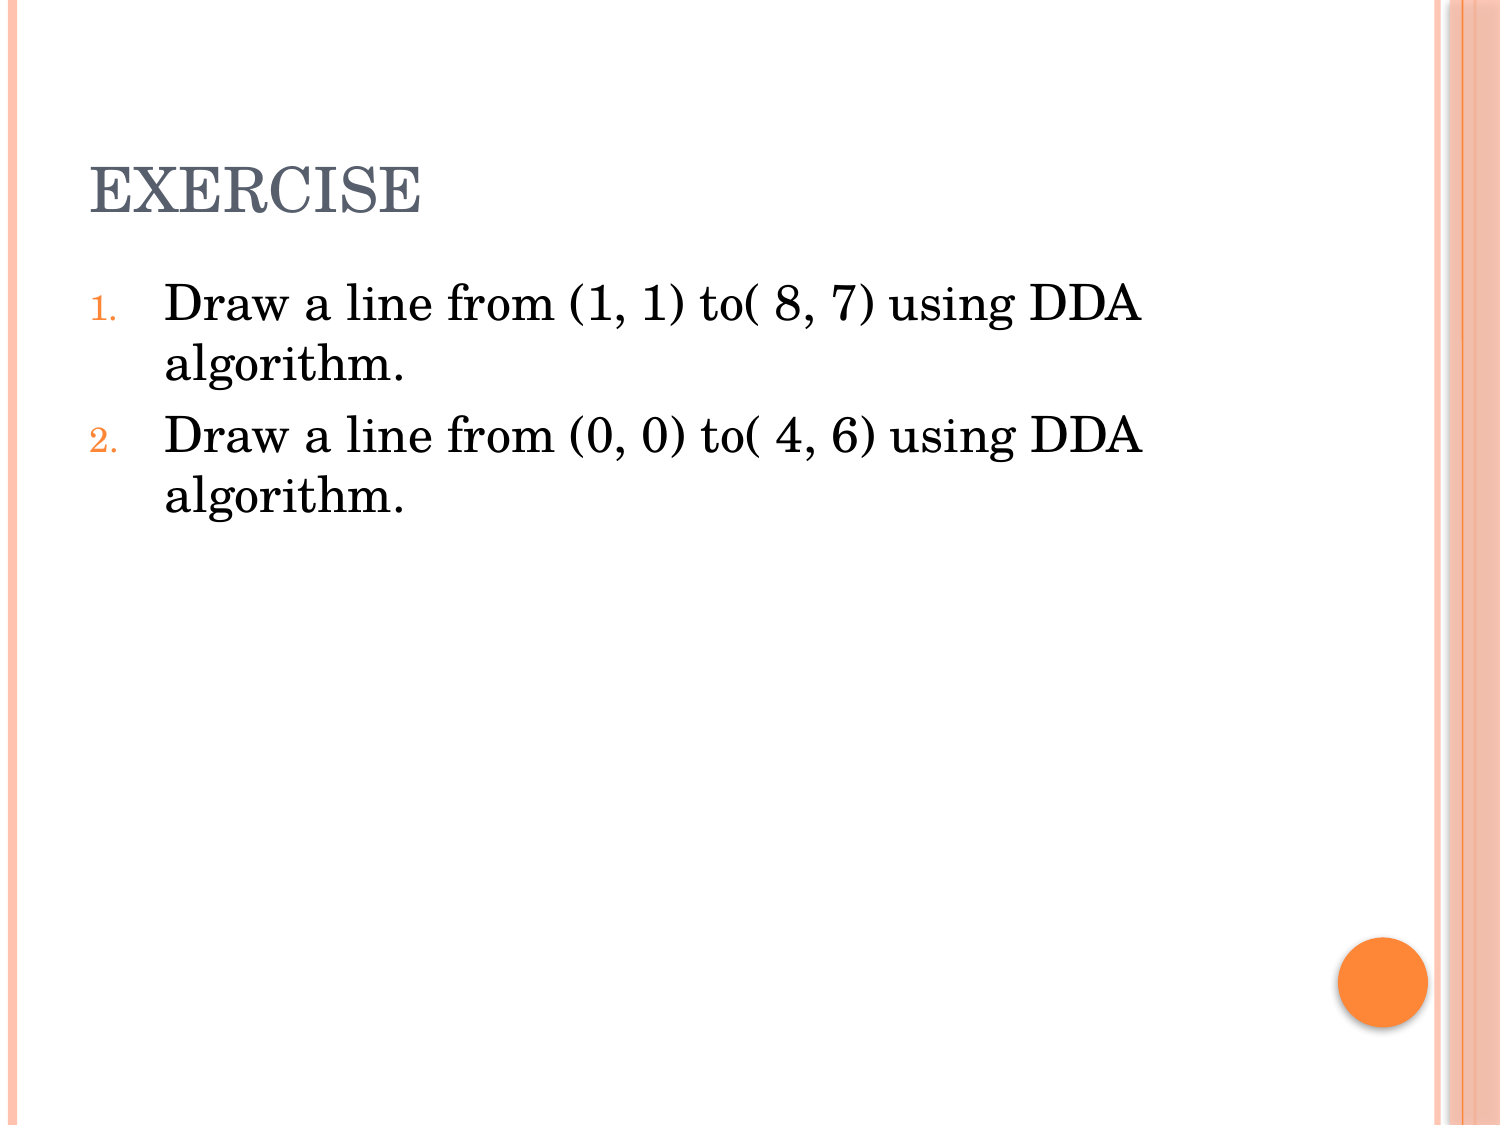

# Exercise
Draw a line from (1, 1) to( 8, 7) using DDA algorithm.
Draw a line from (0, 0) to( 4, 6) using DDA algorithm.